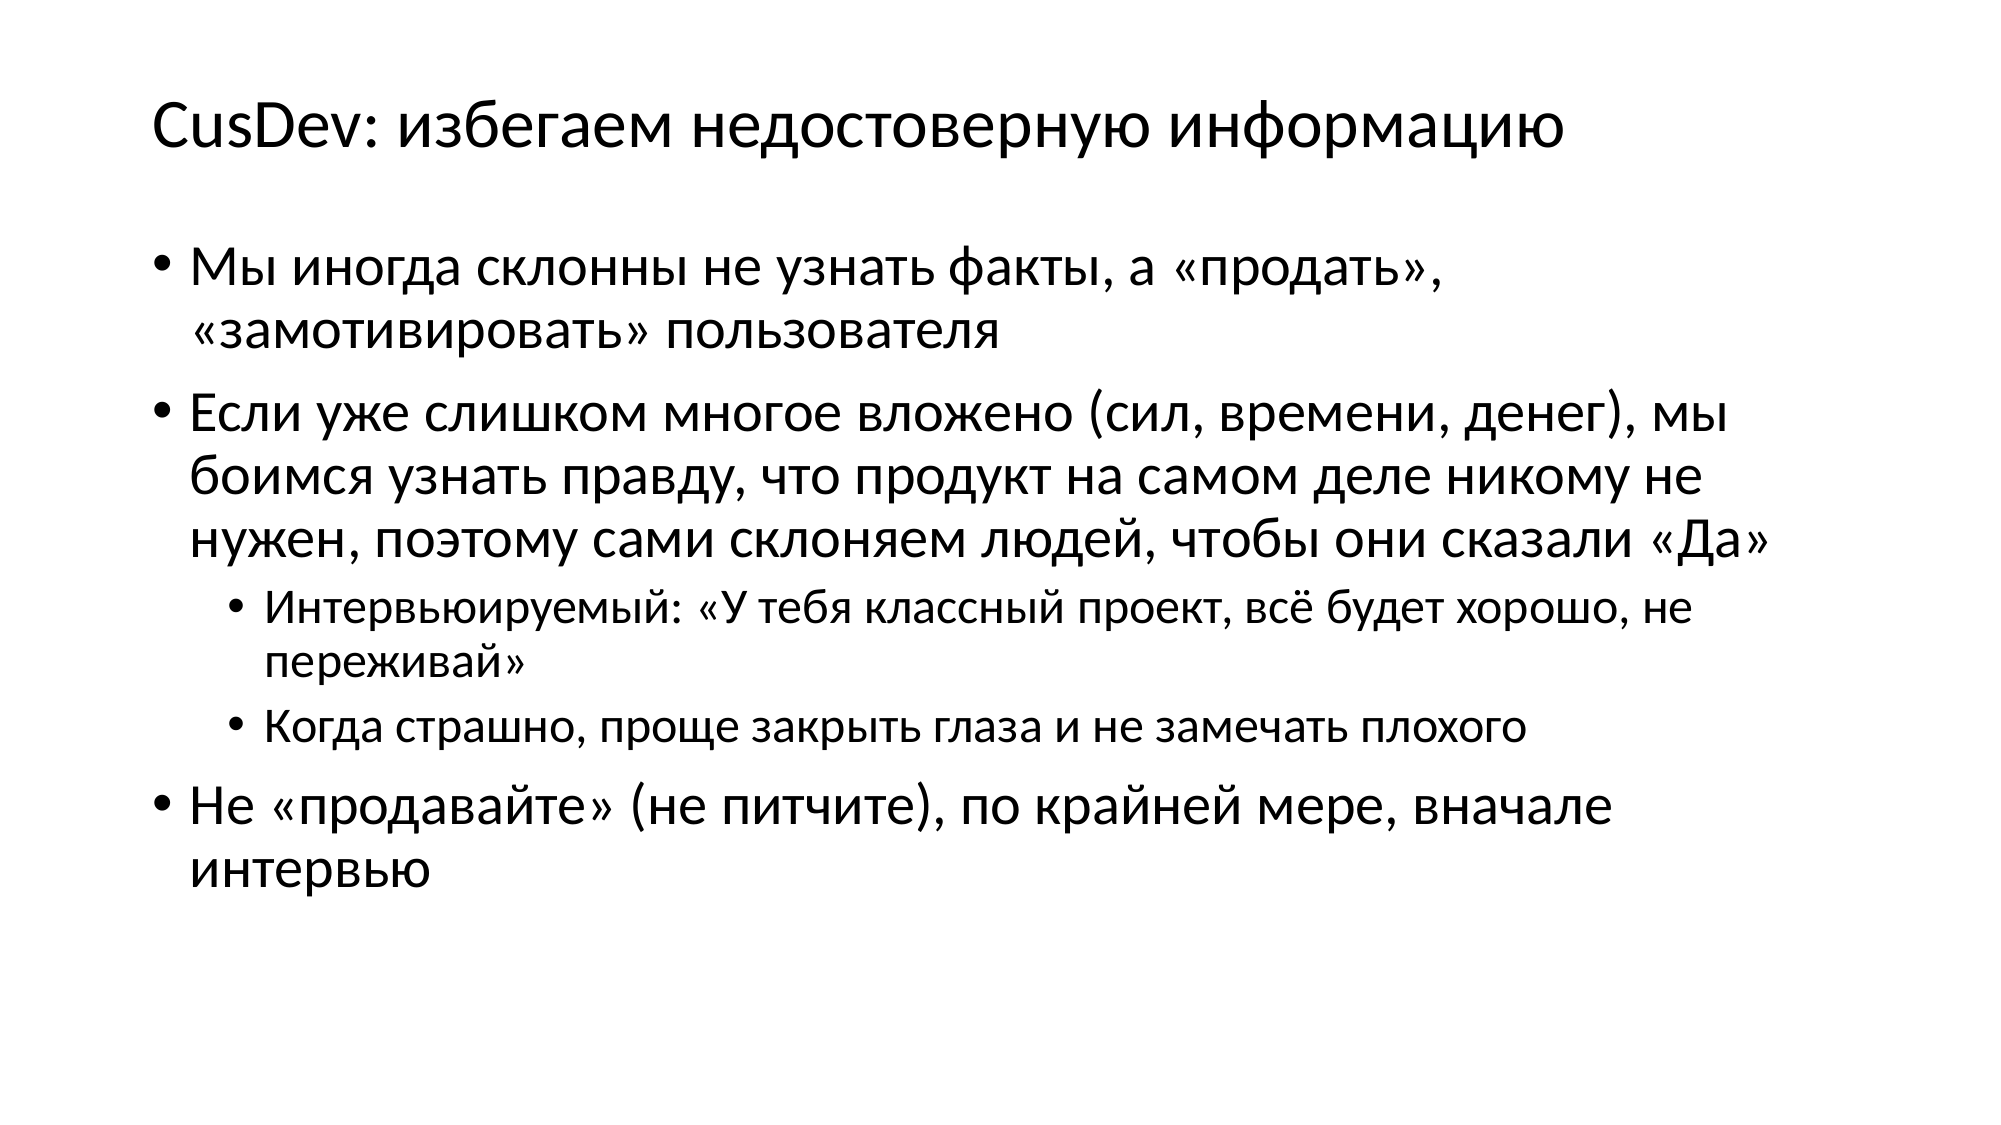

# CusDev: избегаем недостоверную информацию
Мы иногда склонны не узнать факты, а «продать», «замотивировать» пользователя
Если уже слишком многое вложено (сил, времени, денег), мы боимся узнать правду, что продукт на самом деле никому не нужен, поэтому сами склоняем людей, чтобы они сказали «Да»
Интервьюируемый: «У тебя классный проект, всё будет хорошо, не переживай»
Когда страшно, проще закрыть глаза и не замечать плохого
Не «продавайте» (не питчите), по крайней мере, вначале интервью